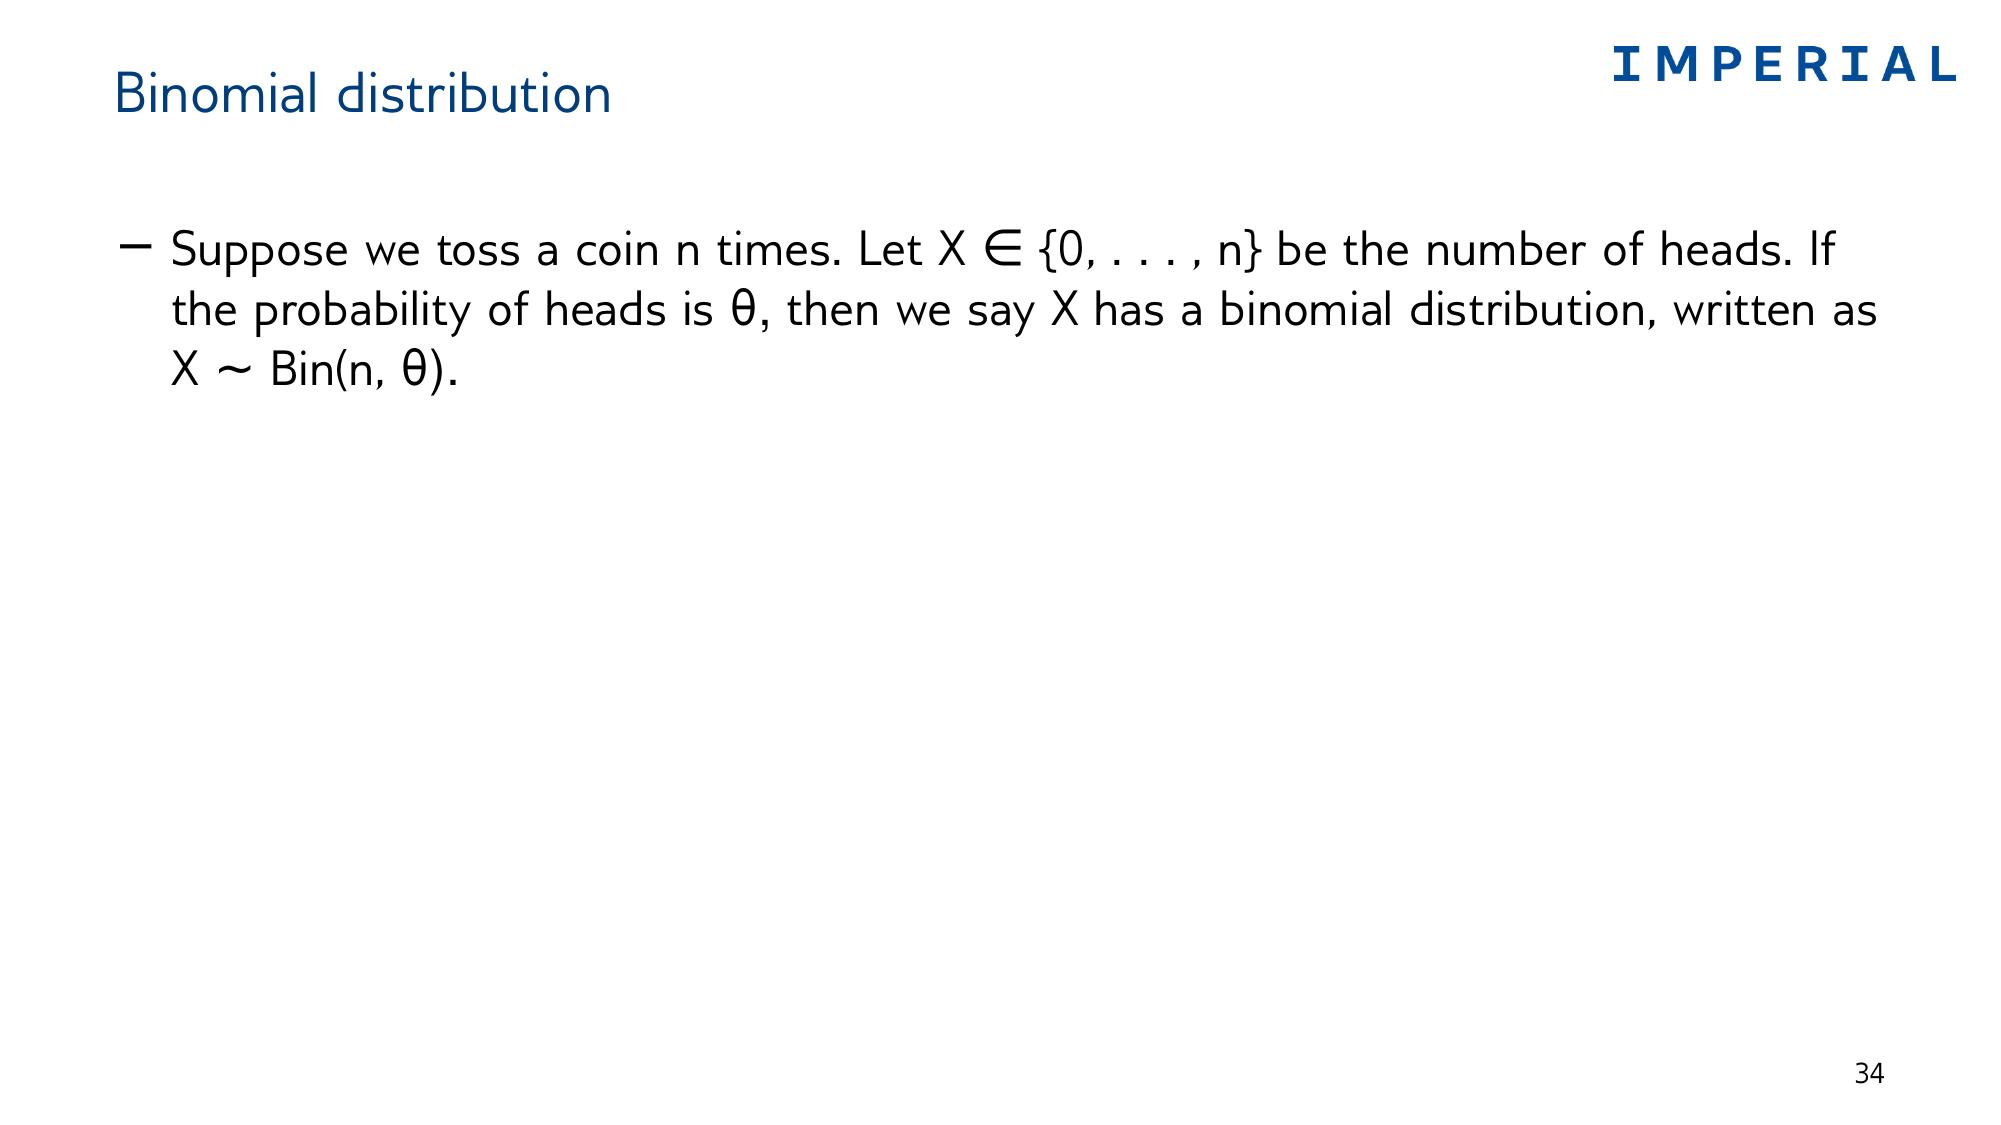

# Binomial distribution
Suppose we toss a coin n times. Let X ∈ {0, . . . , n} be the number of heads. If the probability of heads is θ, then we say X has a binomial distribution, written as X ∼ Bin(n, θ).

34